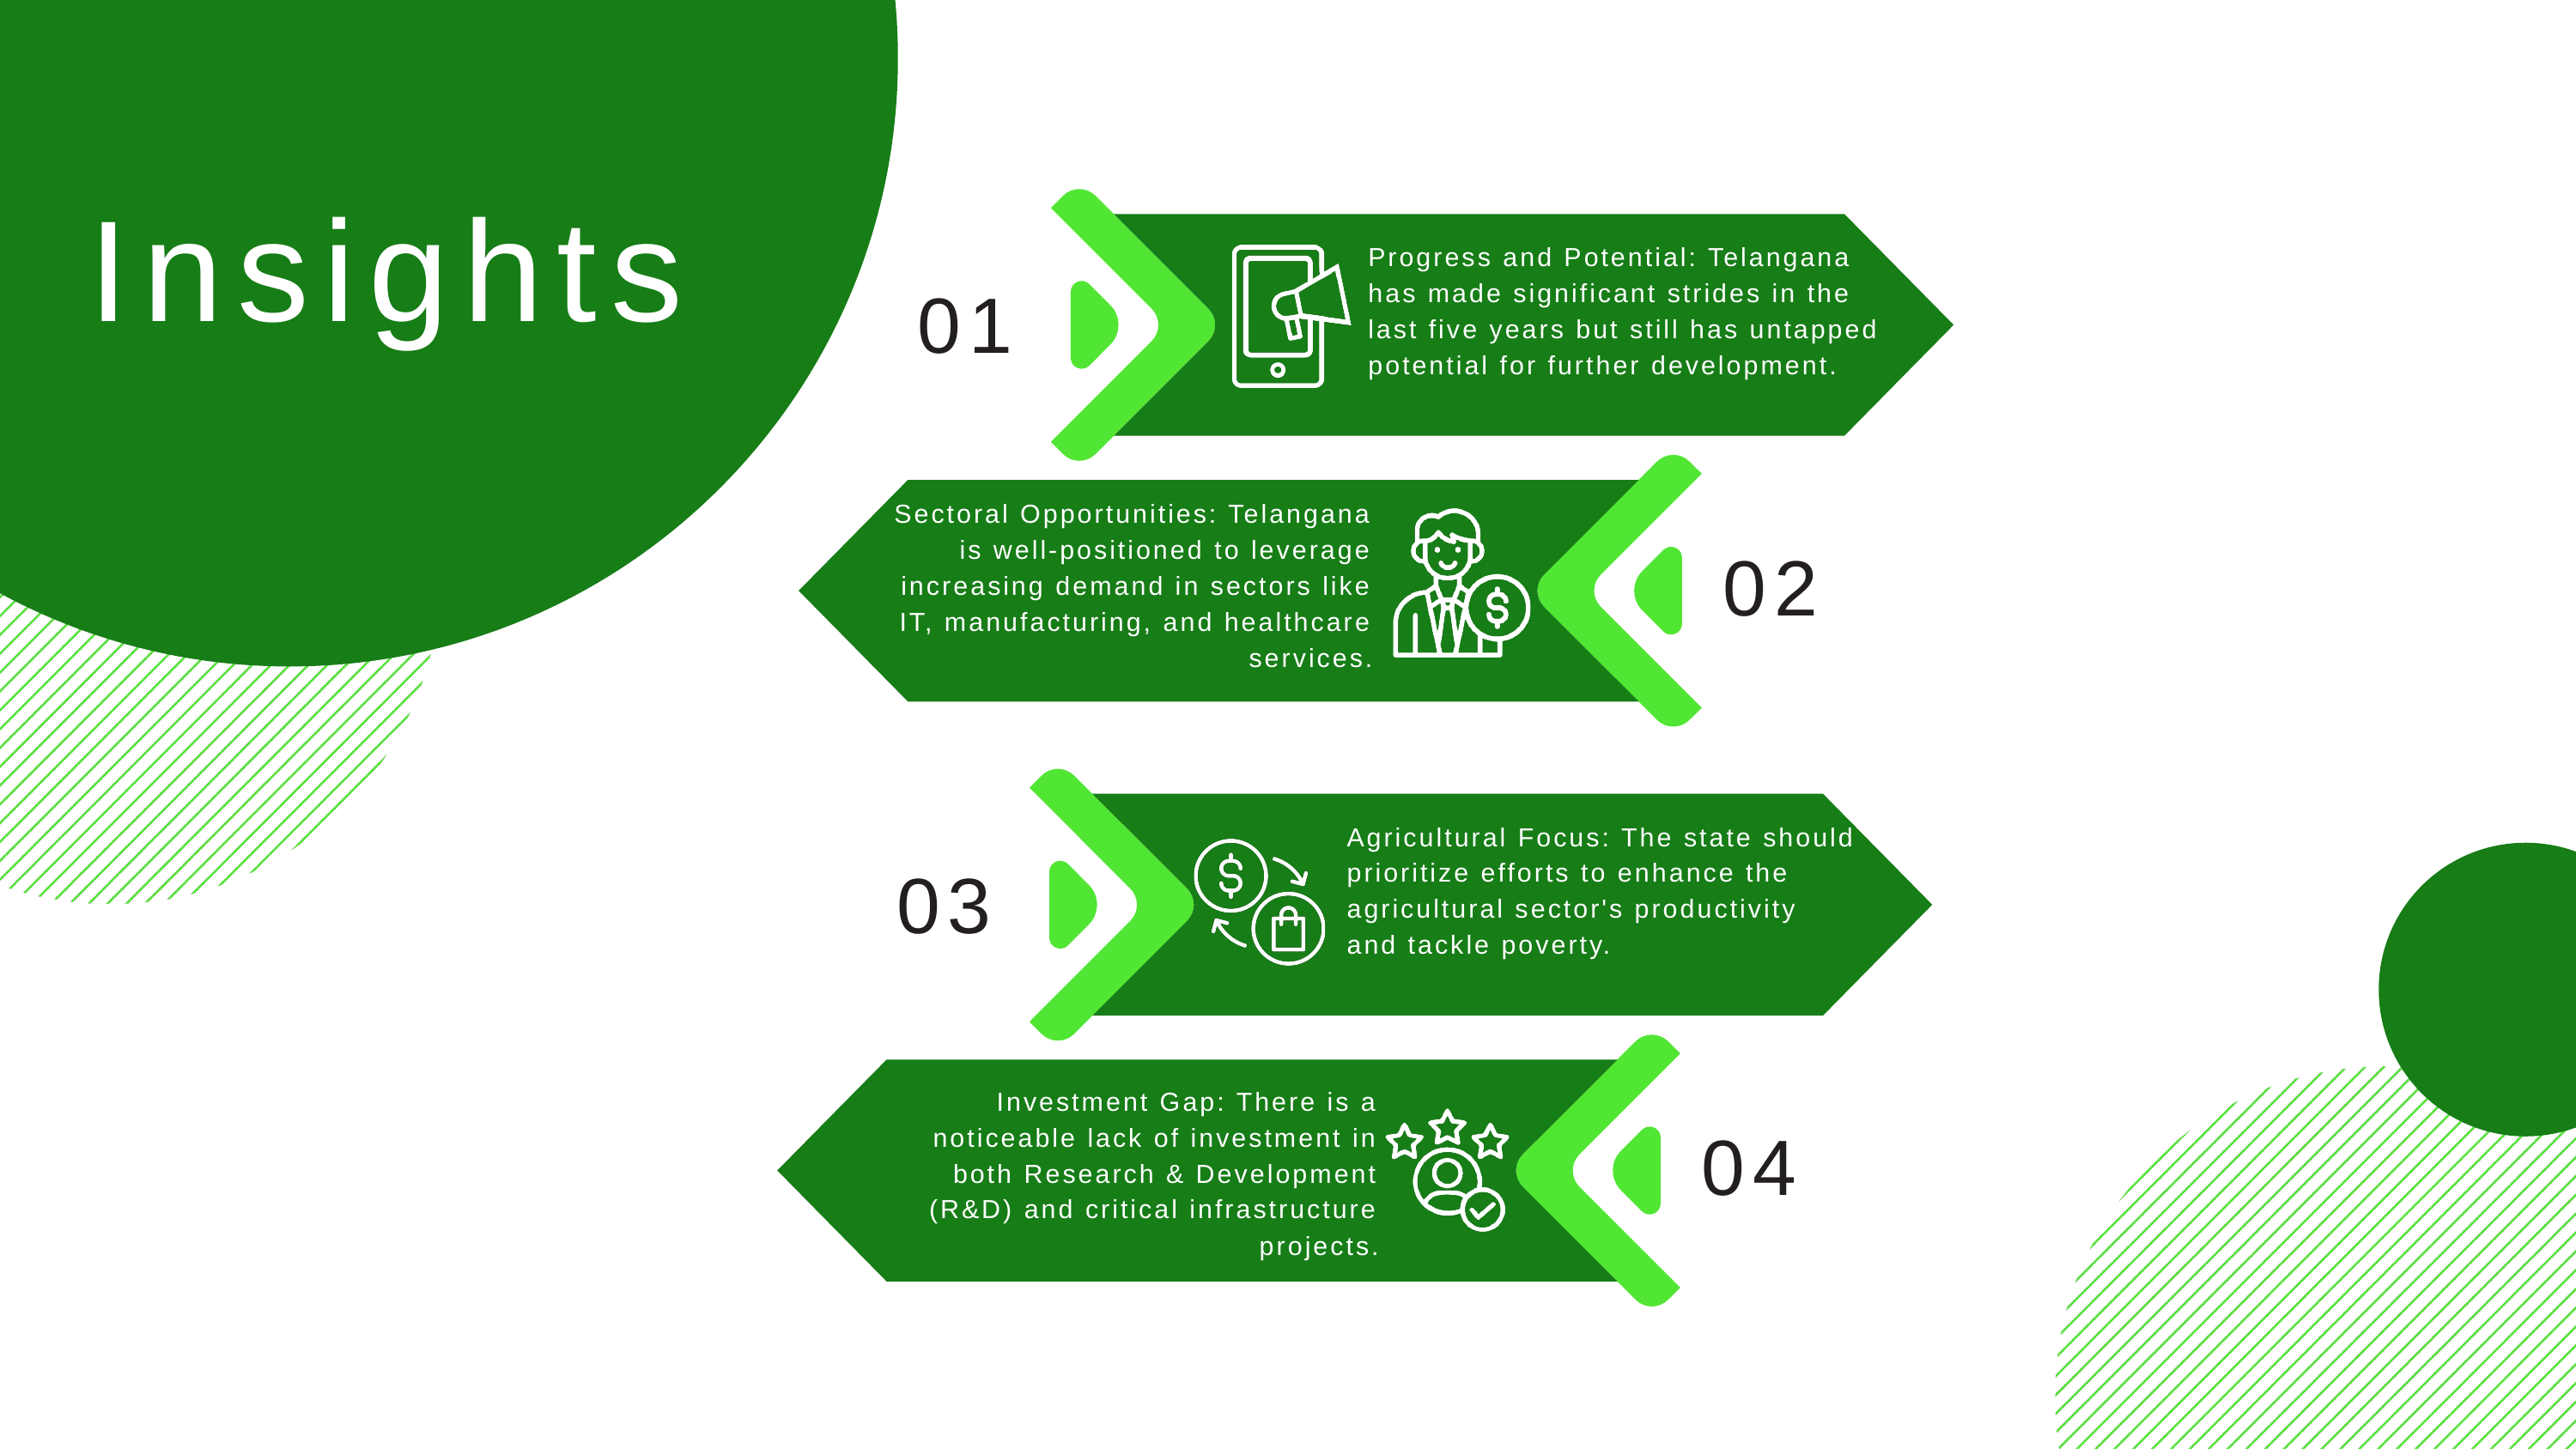

Insights

Progress and Potential: Telangana has made significant strides in the last five years but still has untapped potential for further development.

01

Sectoral Opportunities: Telangana is well-positioned to leverage increasing demand in sectors like IT, manufacturing, and healthcare services.

02

Agricultural Focus: The state should prioritize efforts to enhance the agricultural sector's productivity and tackle poverty.

03

Investment Gap: There is a noticeable lack of investment in both Research & Development (R&D) and critical infrastructure projects.
04